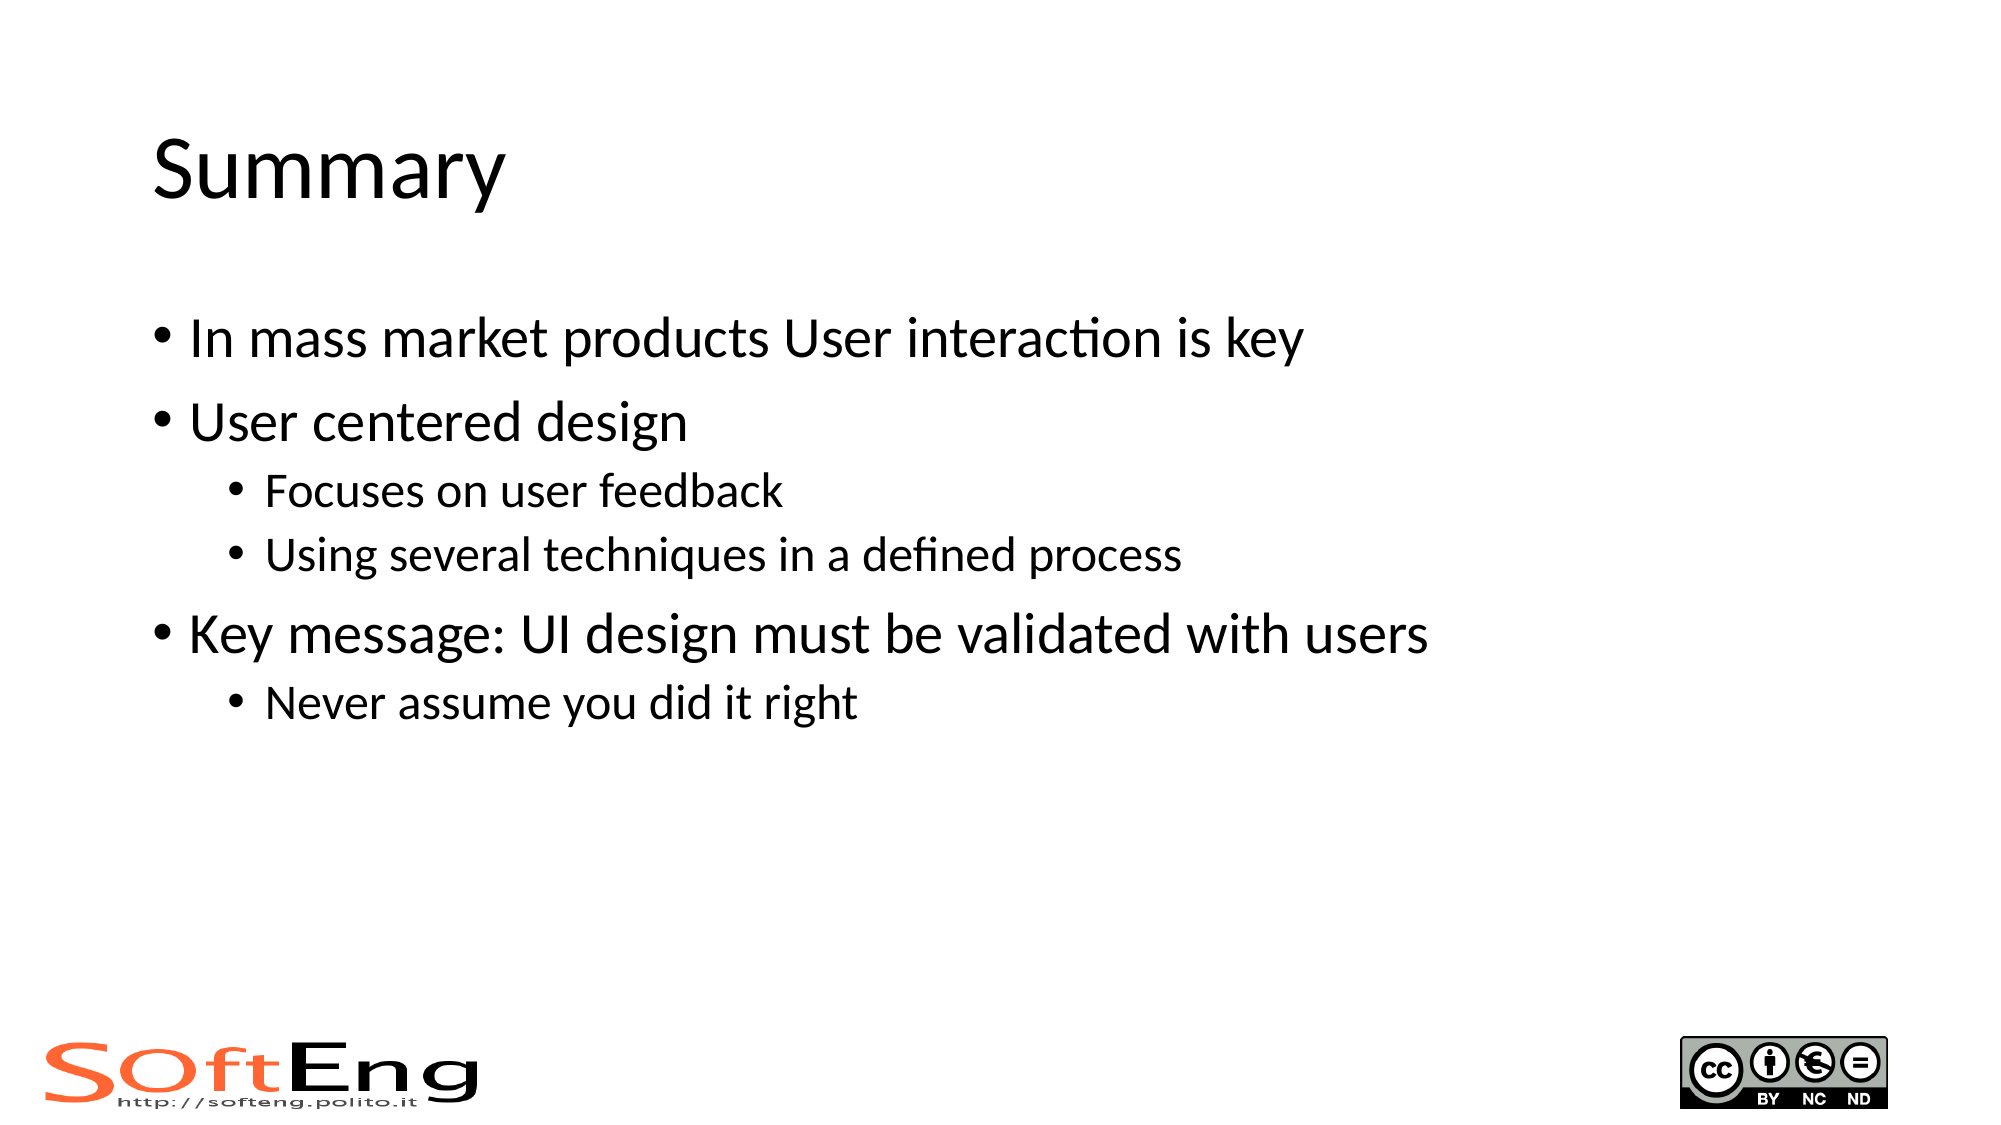

# Summary
In mass market products User interaction is key
User centered design
Focuses on user feedback
Using several techniques in a defined process
Key message: UI design must be validated with users
Never assume you did it right